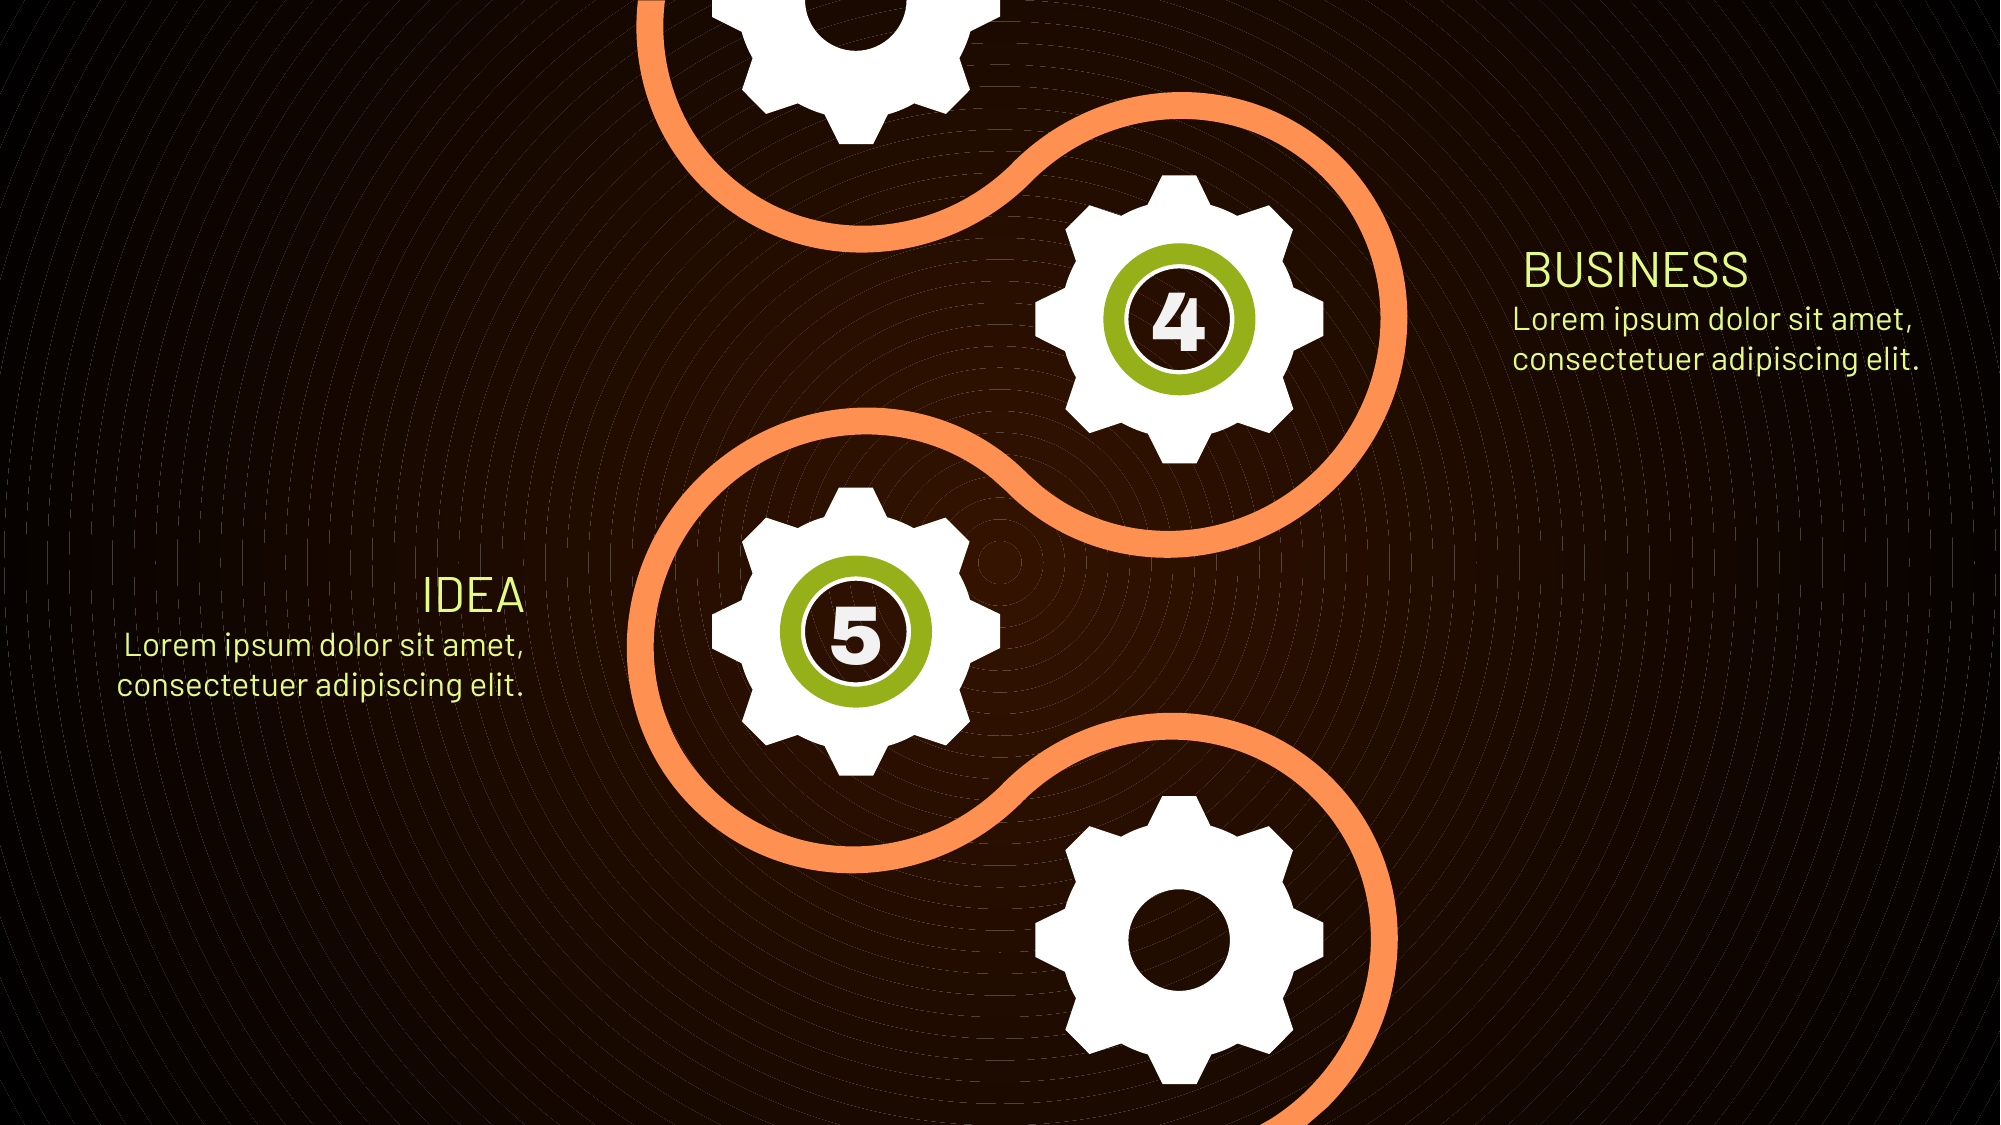

BUSINESS
Lorem ipsum dolor sit amet, consectetuer adipiscing elit.

4

IDEA
Lorem ipsum dolor sit amet, consectetuer adipiscing elit.

5